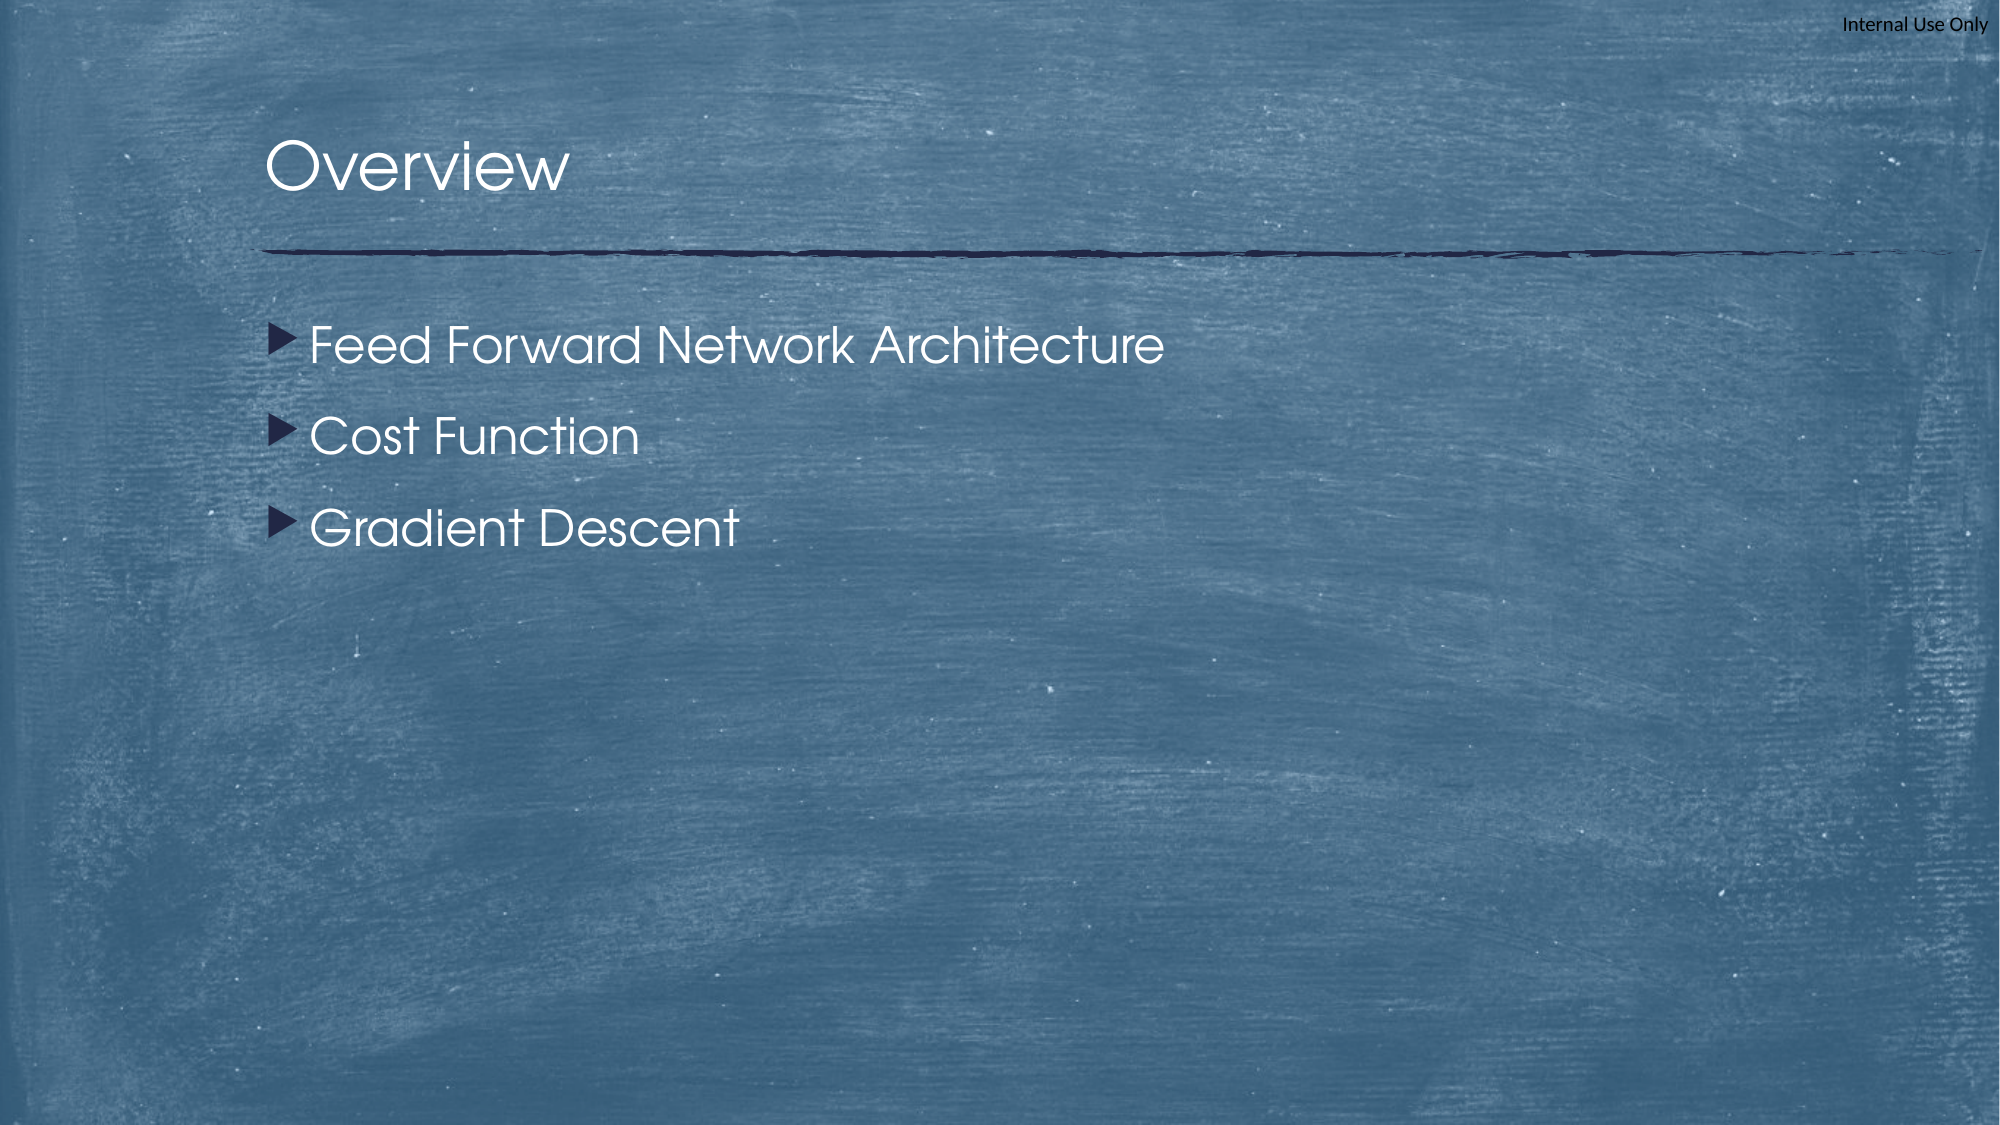

# Overview
Feed Forward Network Architecture
Cost Function
Gradient Descent